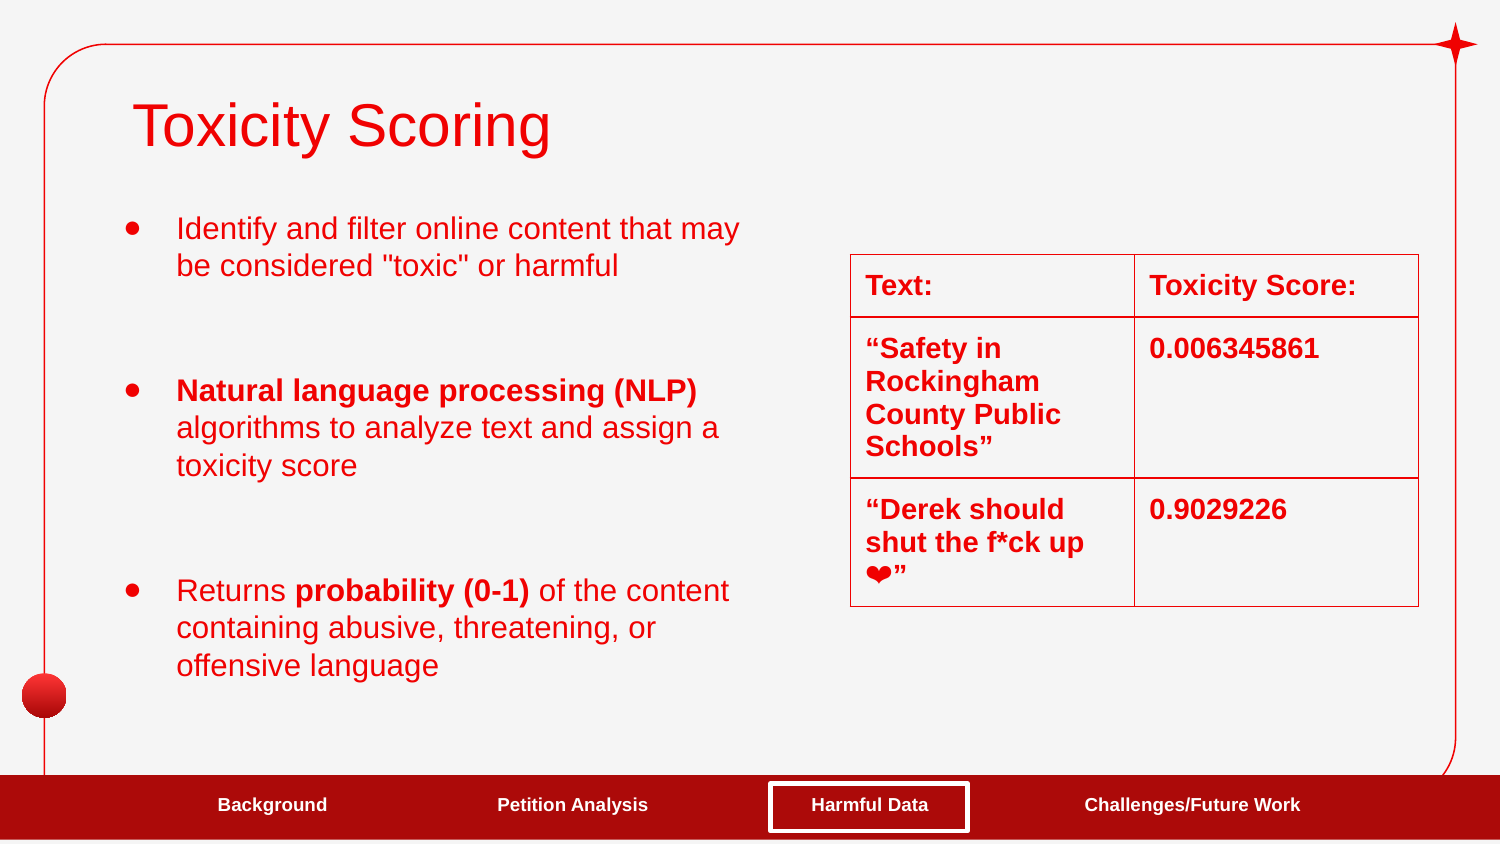

Toxicity Scoring

Identify and filter online content that may be considered "toxic" or harmful

Natural language processing (NLP) algorithms to analyze text and assign a toxicity score

Returns probability (0-1) of the content containing abusive, threatening, or offensive language
| Text: | Toxicity Score: |
| --- | --- |
| “Safety in Rockingham County Public Schools” | 0.006345861 |
| “Derek should shut the f\*ck up❤️” | 0.9029226 |

Petition Analysis
Background
Harmful Data
Challenges/Future Work